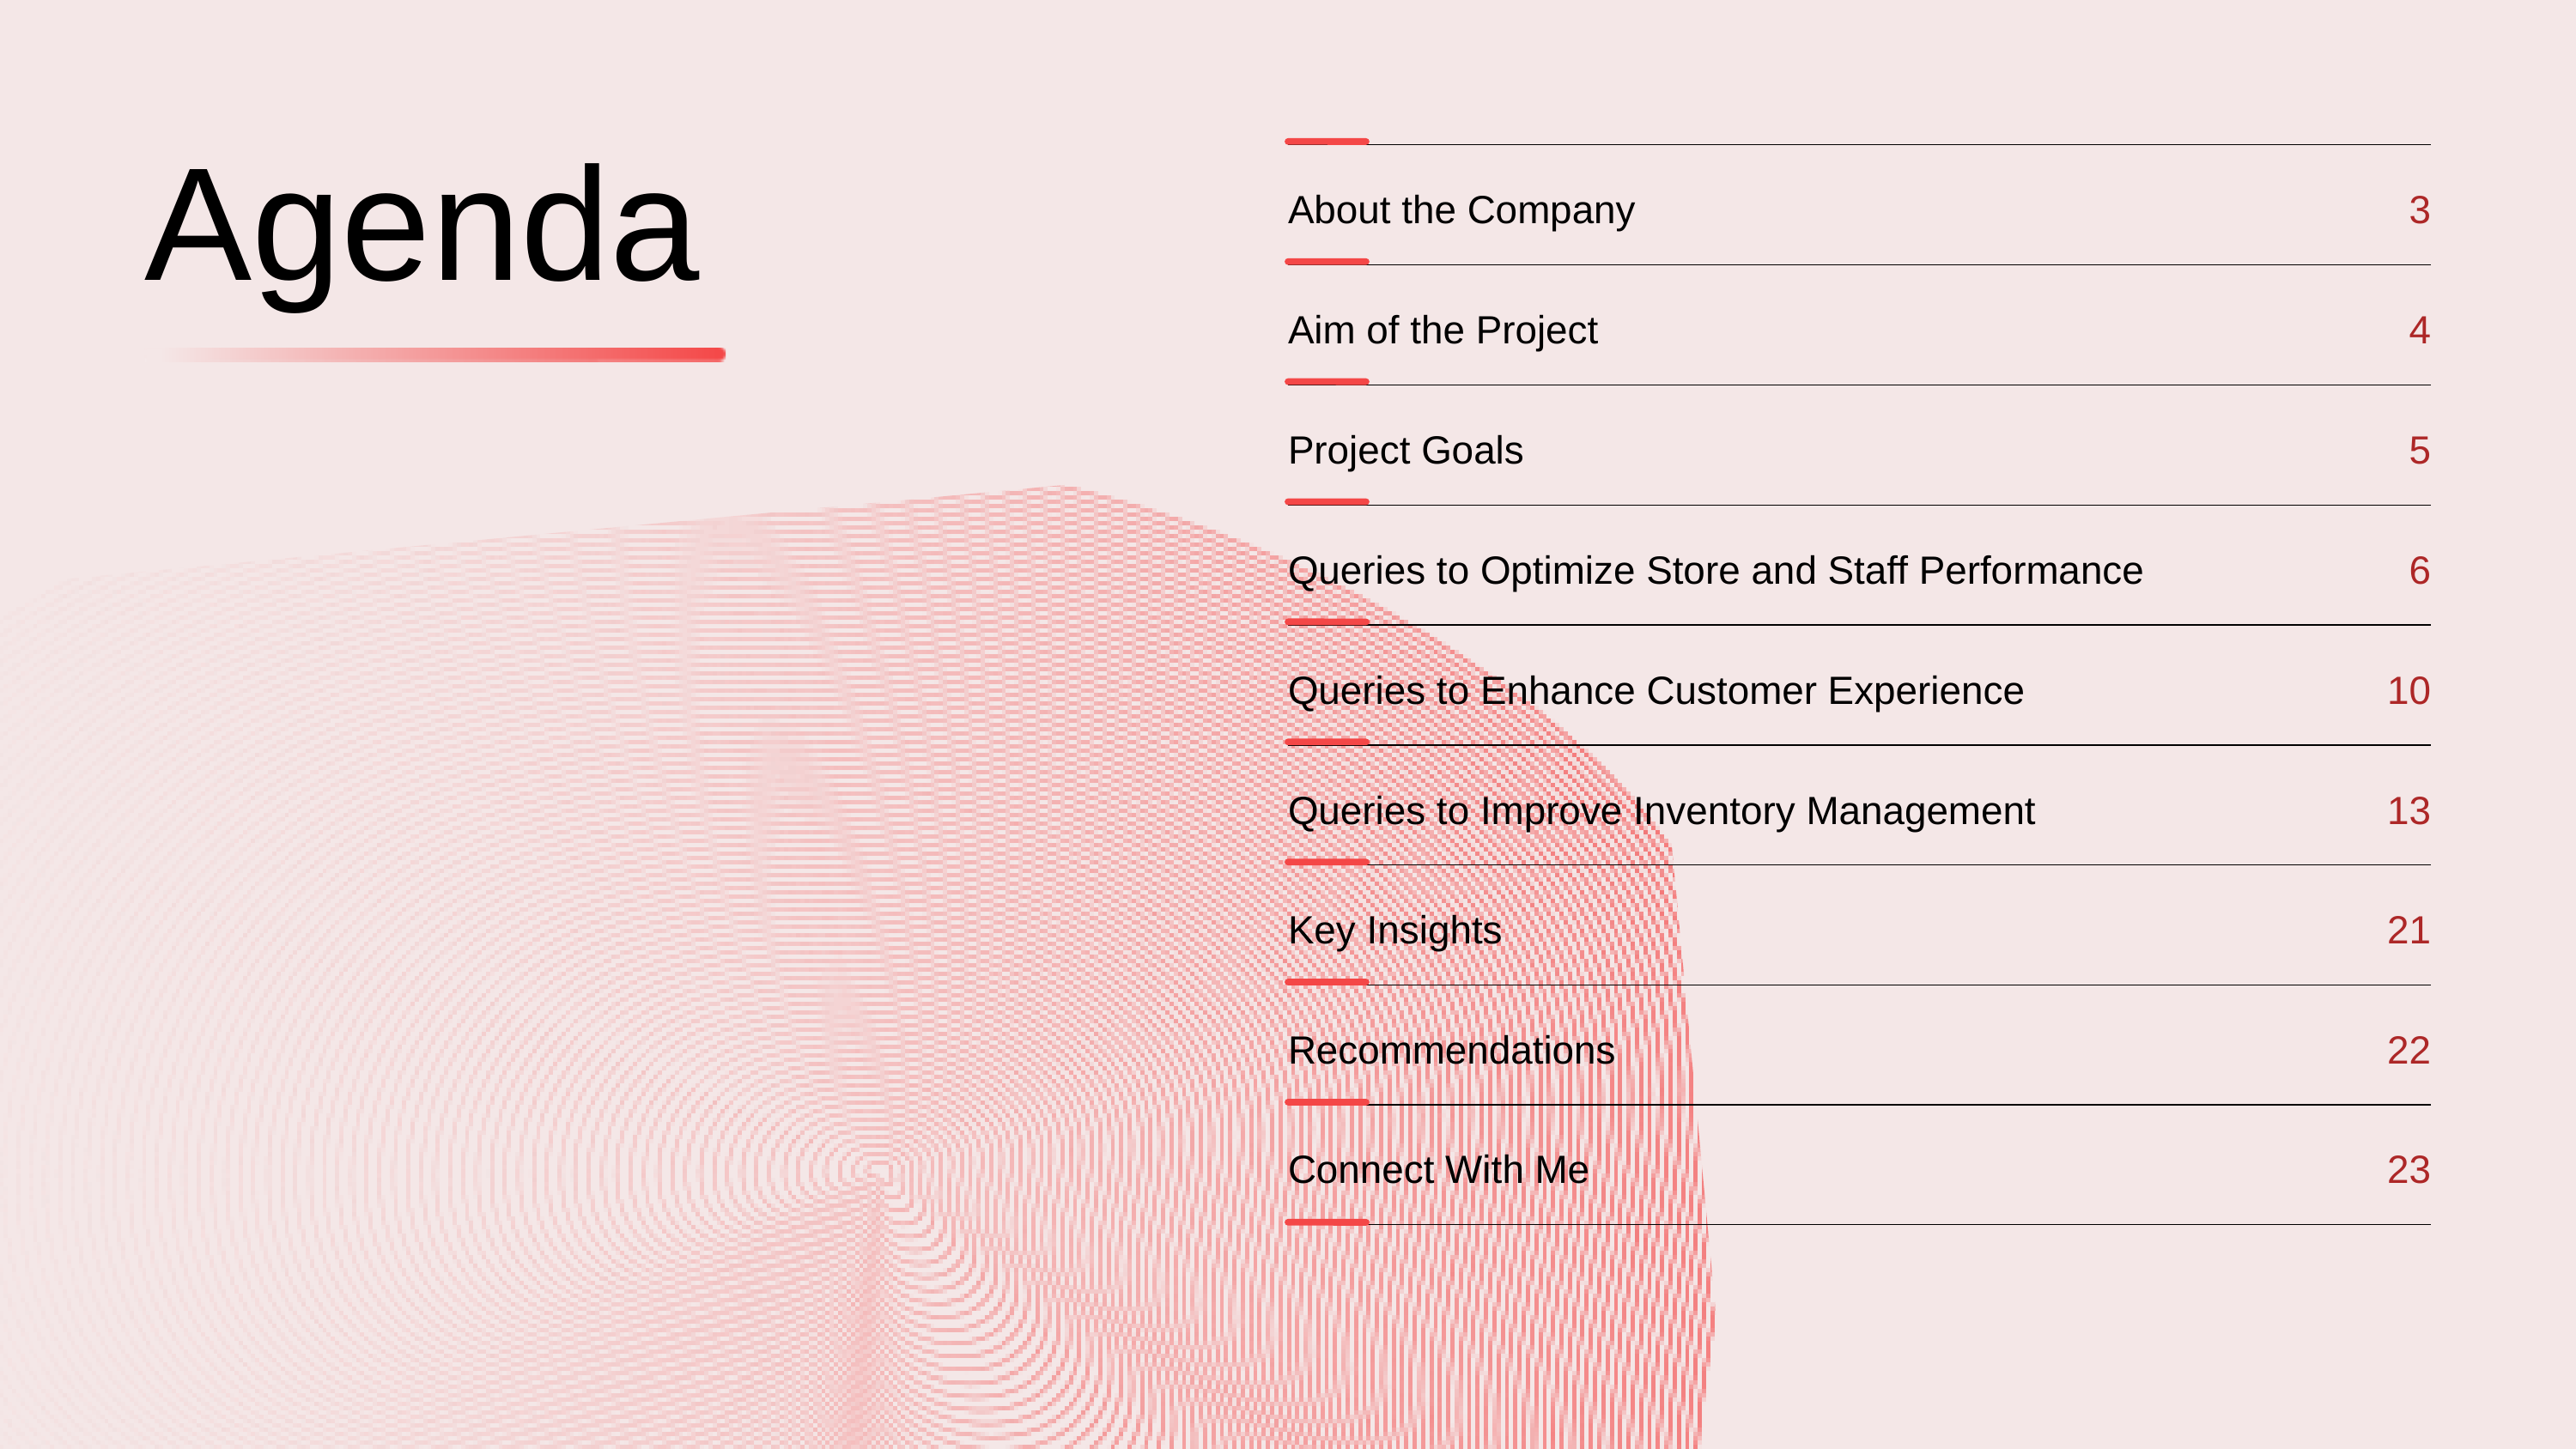

Agenda

| About the Company | 3 |
| --- | --- |
| Aim of the Project | 4 |
| Project Goals | 5 |
| Queries to Optimize Store and Staff Performance | 6 |
| Queries to Enhance Customer Experience | 10 |
| Queries to Improve Inventory Management | 13 |
| Key Insights | 21 |
| Recommendations | 22 |
| Connect With Me | 23 |
|  |  |